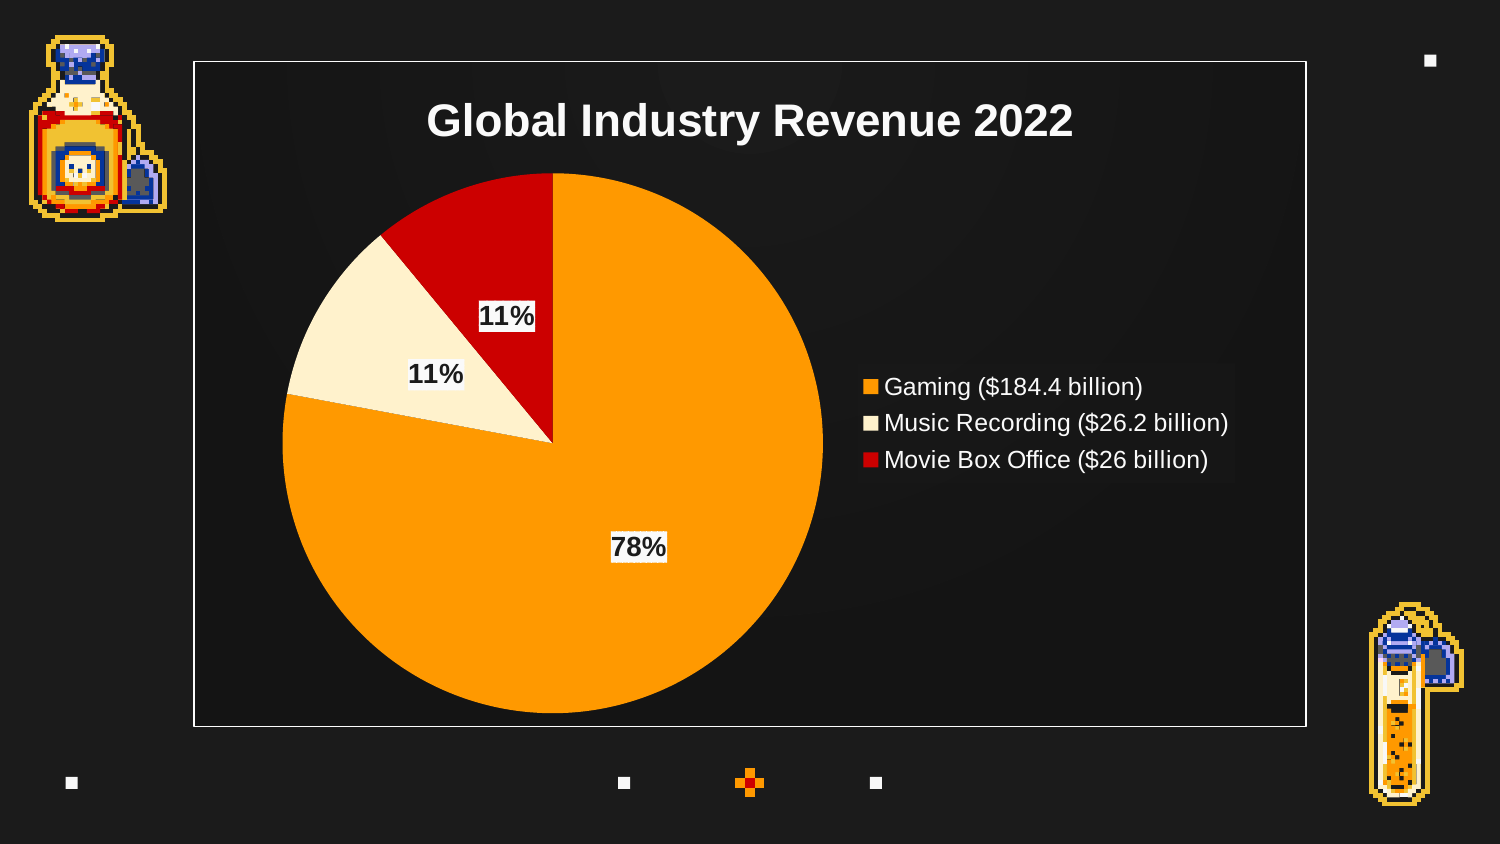

### Chart:

| Category | Global Industry Revenue 2022 |
|---|---|
| Gaming ($184.4 billion) | 184.4 |
| Music Recording ($26.2 billion) | 26.2 |
| Movie Box Office ($26 billion) | 26.0 |